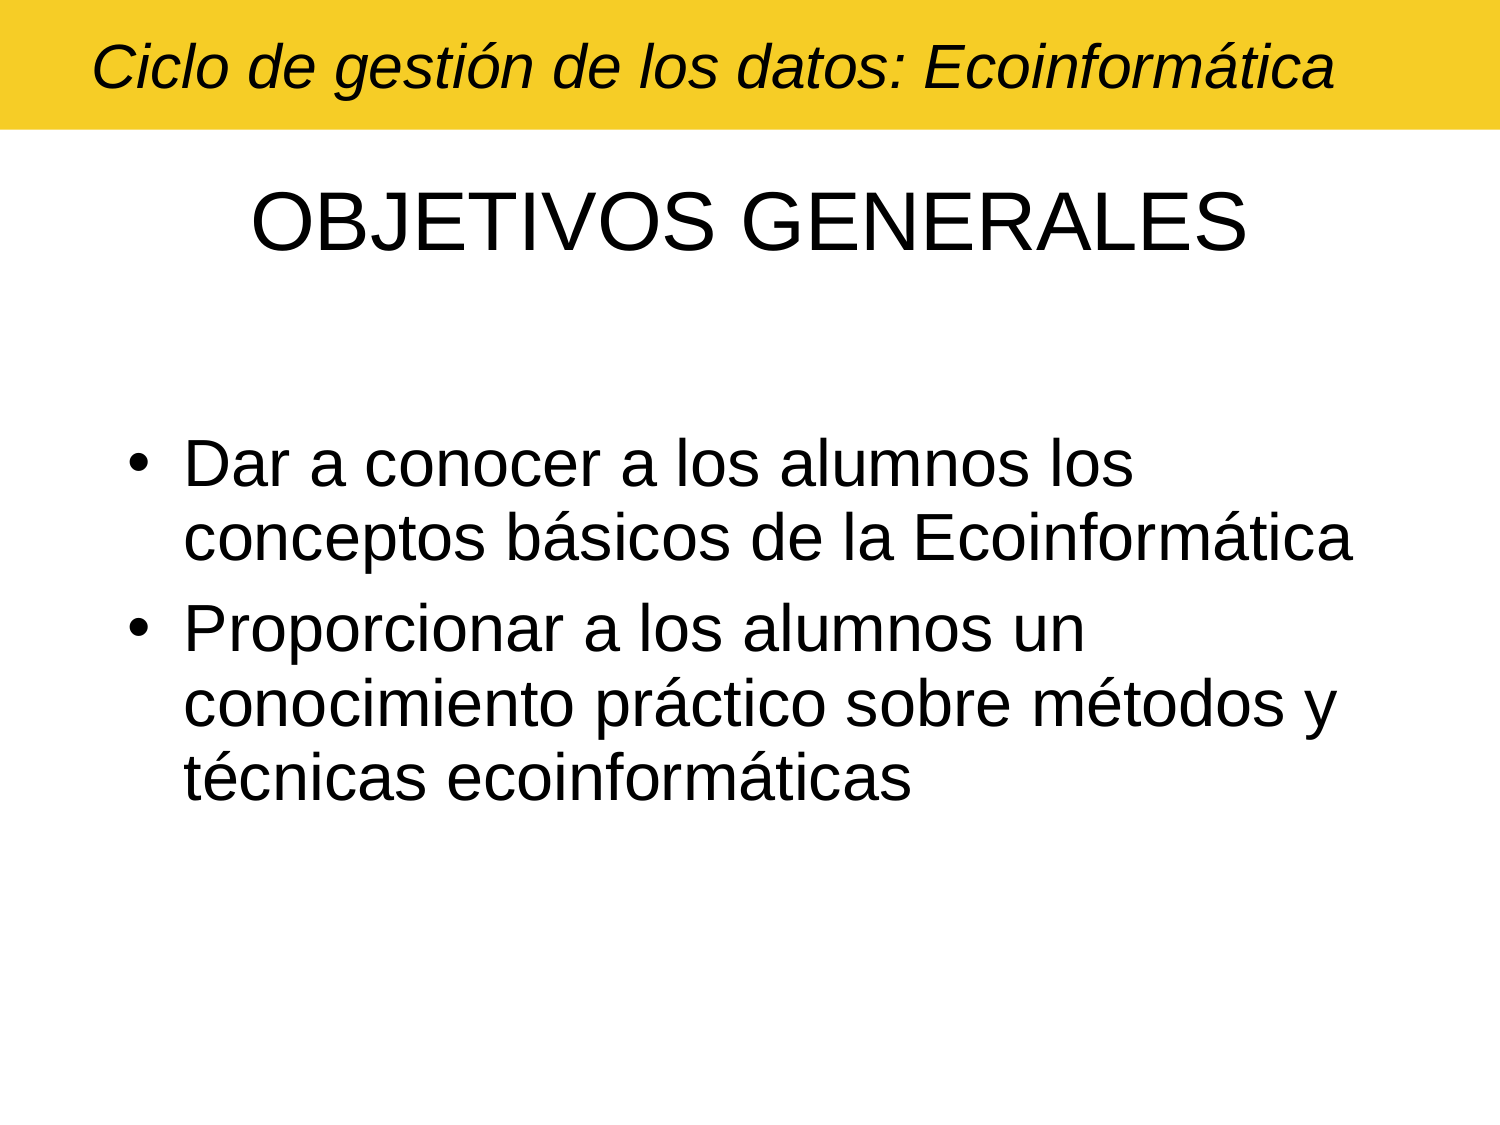

# OBJETIVOS GENERALES
Dar a conocer a los alumnos los conceptos básicos de la Ecoinformática
Proporcionar a los alumnos un conocimiento práctico sobre métodos y técnicas ecoinformáticas